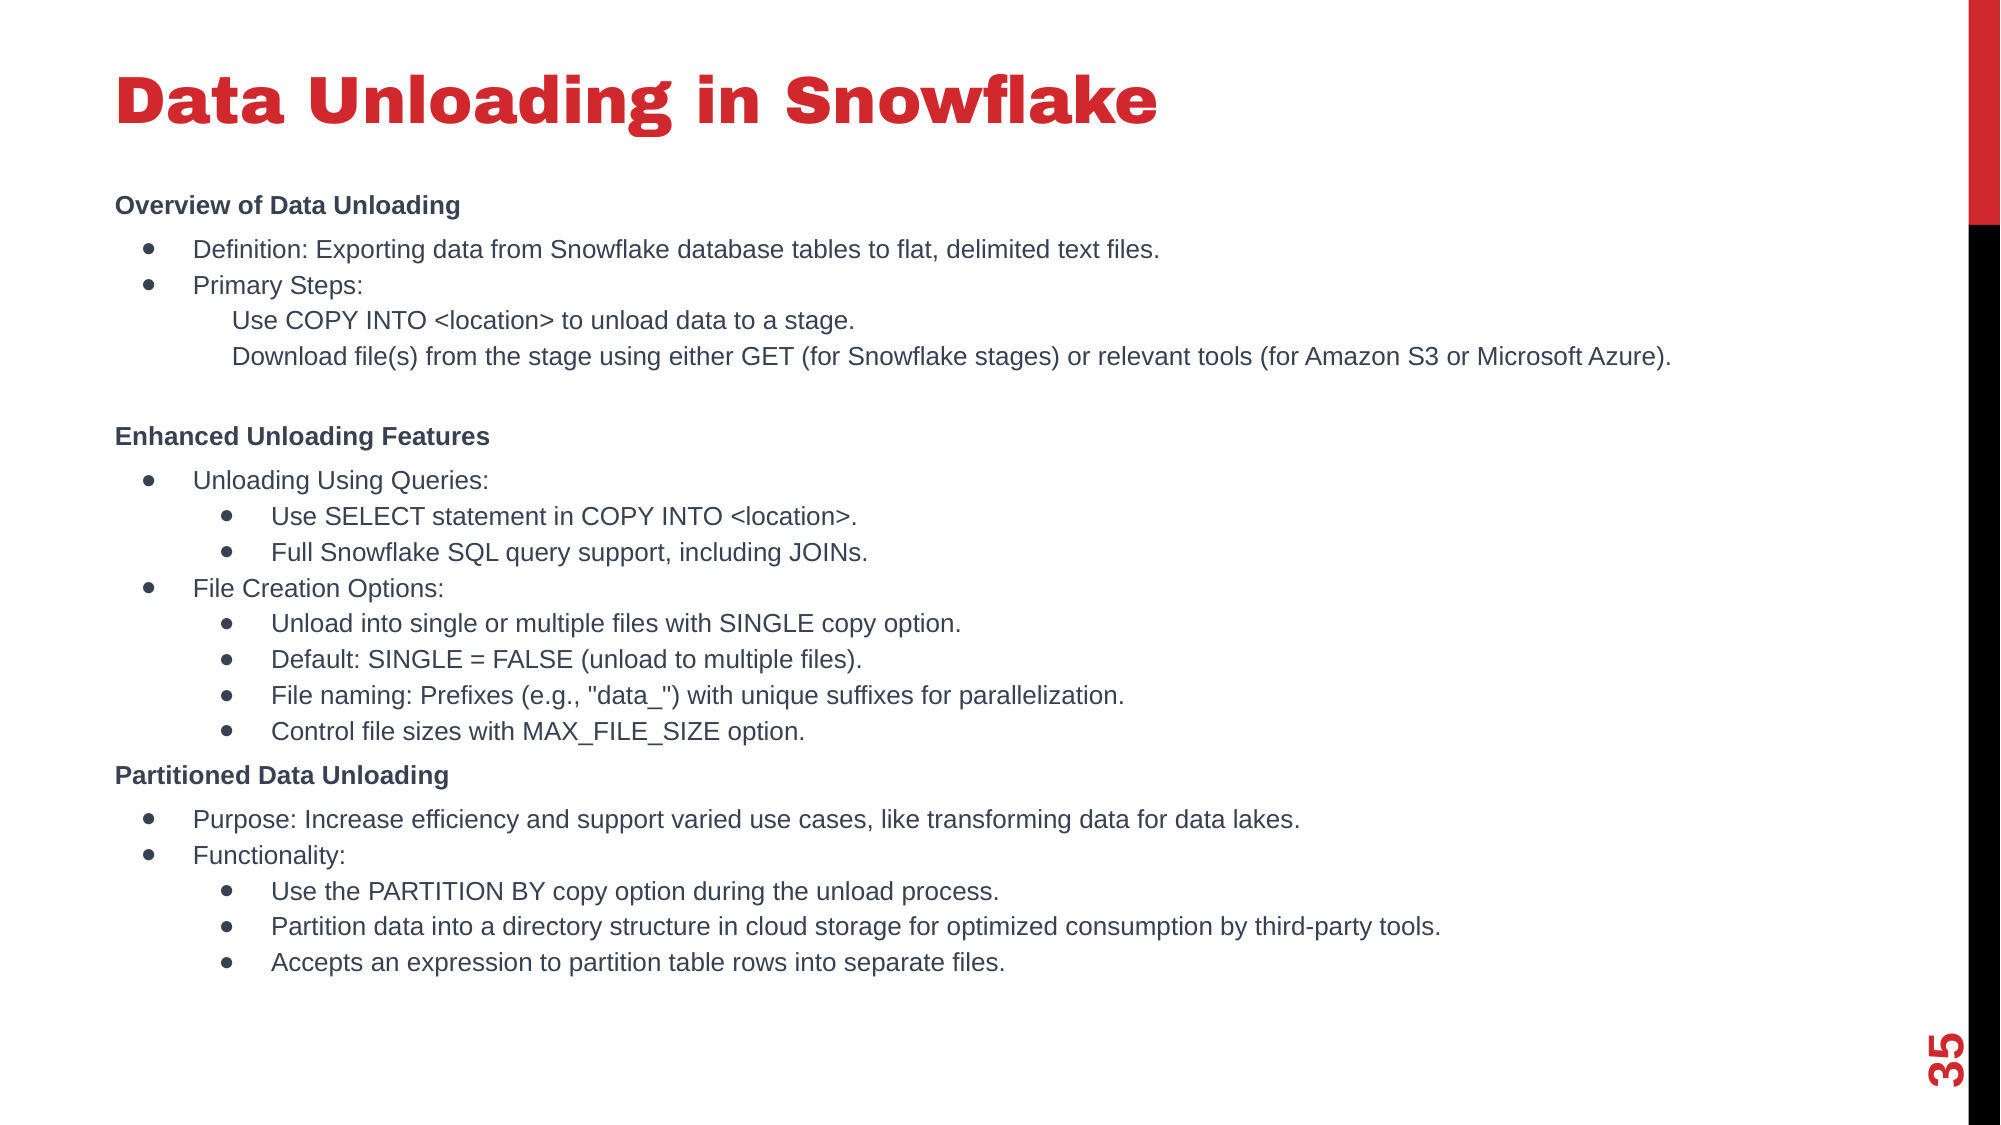

# Data Unloading in Snowflake
Overview of Data Unloading
Definition: Exporting data from Snowflake database tables to flat, delimited text files.
Primary Steps:
Use COPY INTO <location> to unload data to a stage.
Download file(s) from the stage using either GET (for Snowflake stages) or relevant tools (for Amazon S3 or Microsoft Azure).

Enhanced Unloading Features
Unloading Using Queries:
Use SELECT statement in COPY INTO <location>.
Full Snowflake SQL query support, including JOINs.
File Creation Options:
Unload into single or multiple files with SINGLE copy option.
Default: SINGLE = FALSE (unload to multiple files).
File naming: Prefixes (e.g., "data_") with unique suffixes for parallelization.
Control file sizes with MAX_FILE_SIZE option.
Partitioned Data Unloading
Purpose: Increase efficiency and support varied use cases, like transforming data for data lakes.
Functionality:
Use the PARTITION BY copy option during the unload process.
Partition data into a directory structure in cloud storage for optimized consumption by third-party tools.
Accepts an expression to partition table rows into separate files.

35